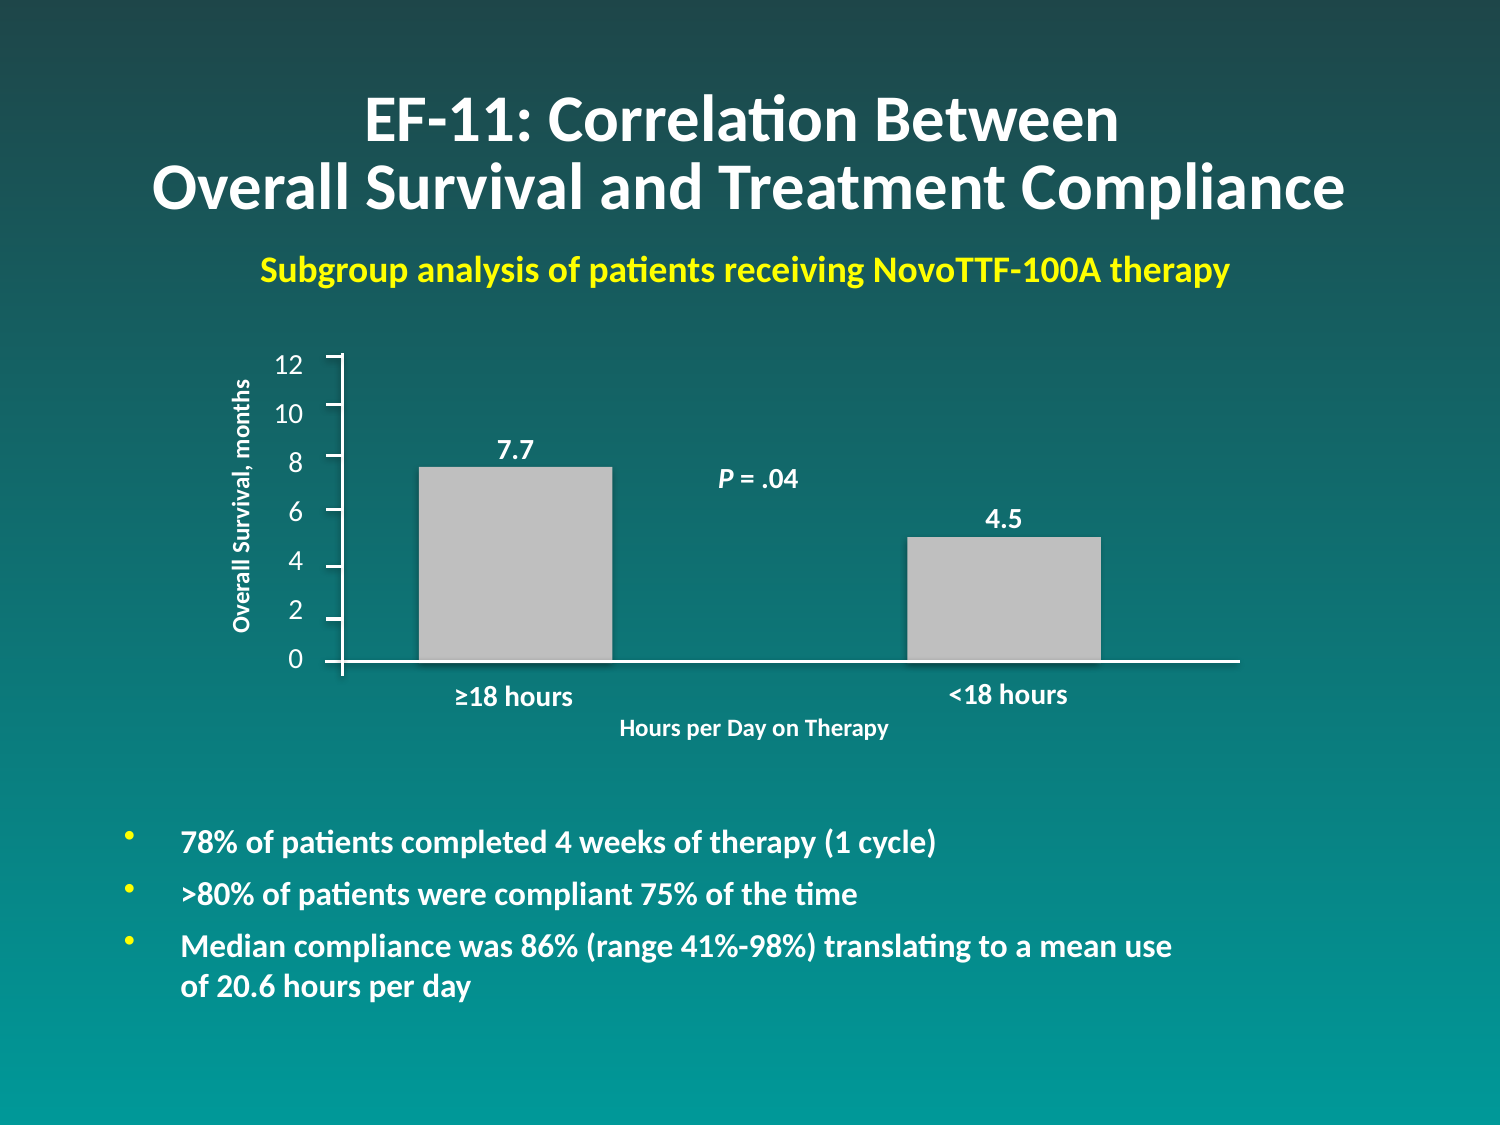

EF-11: Correlation Between
Overall Survival and Treatment Compliance
Subgroup analysis of patients receiving NovoTTF-100A therapy
12
10
8
6
4
2
0
7.7
P = .04

Overall Survival, months
4.5

<18 hours
≥18 hours
Hours per Day on Therapy
78% of patients completed 4 weeks of therapy (1 cycle)
>80% of patients were compliant 75% of the time
Median compliance was 86% (range 41%-98%) translating to a mean use
of 20.6 hours per day